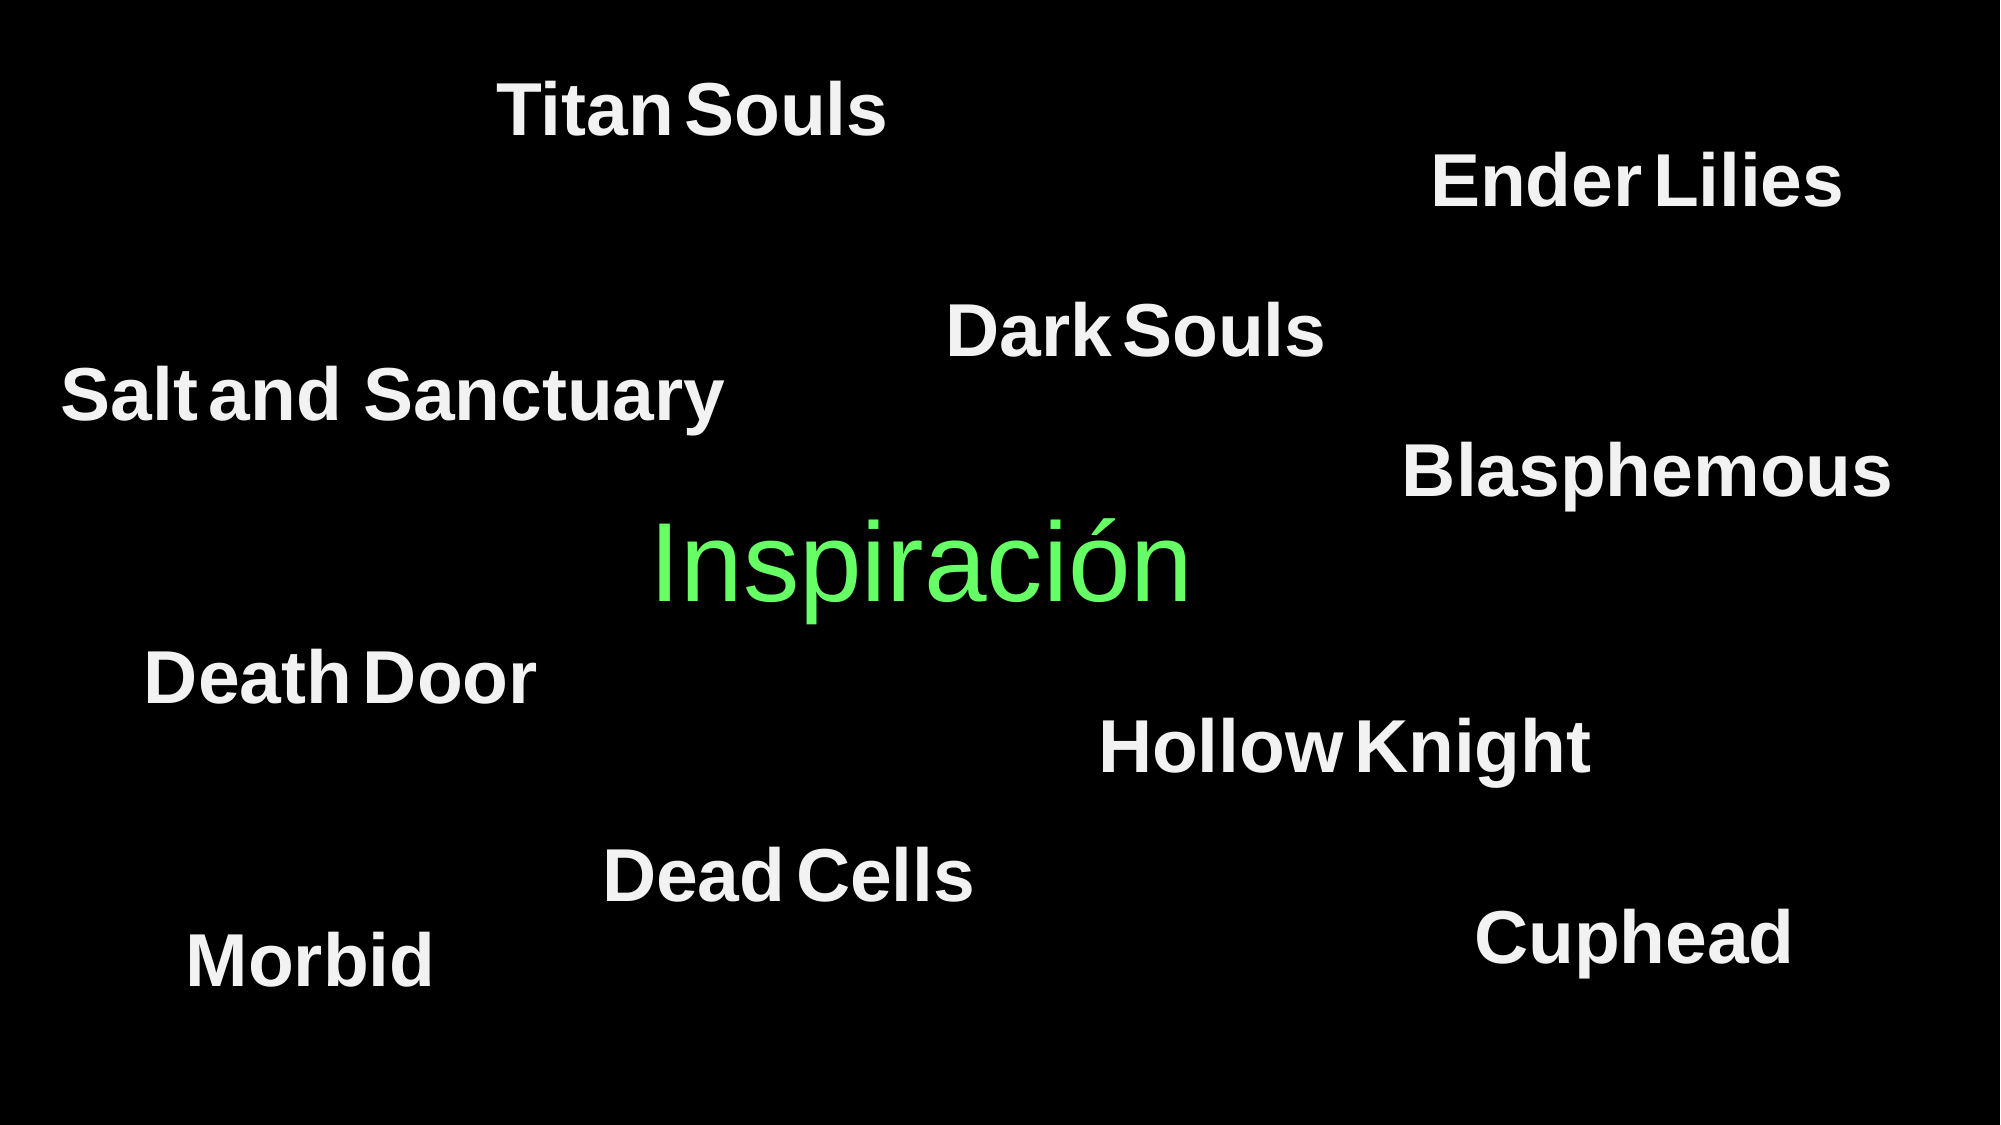

Titan Souls

Ender Lilies

Dark Souls

Salt and  Sanctuary

Blasphemous

# Inspiración
Death Door

Hollow Knight

Dead Cells

Cuphead

Morbid